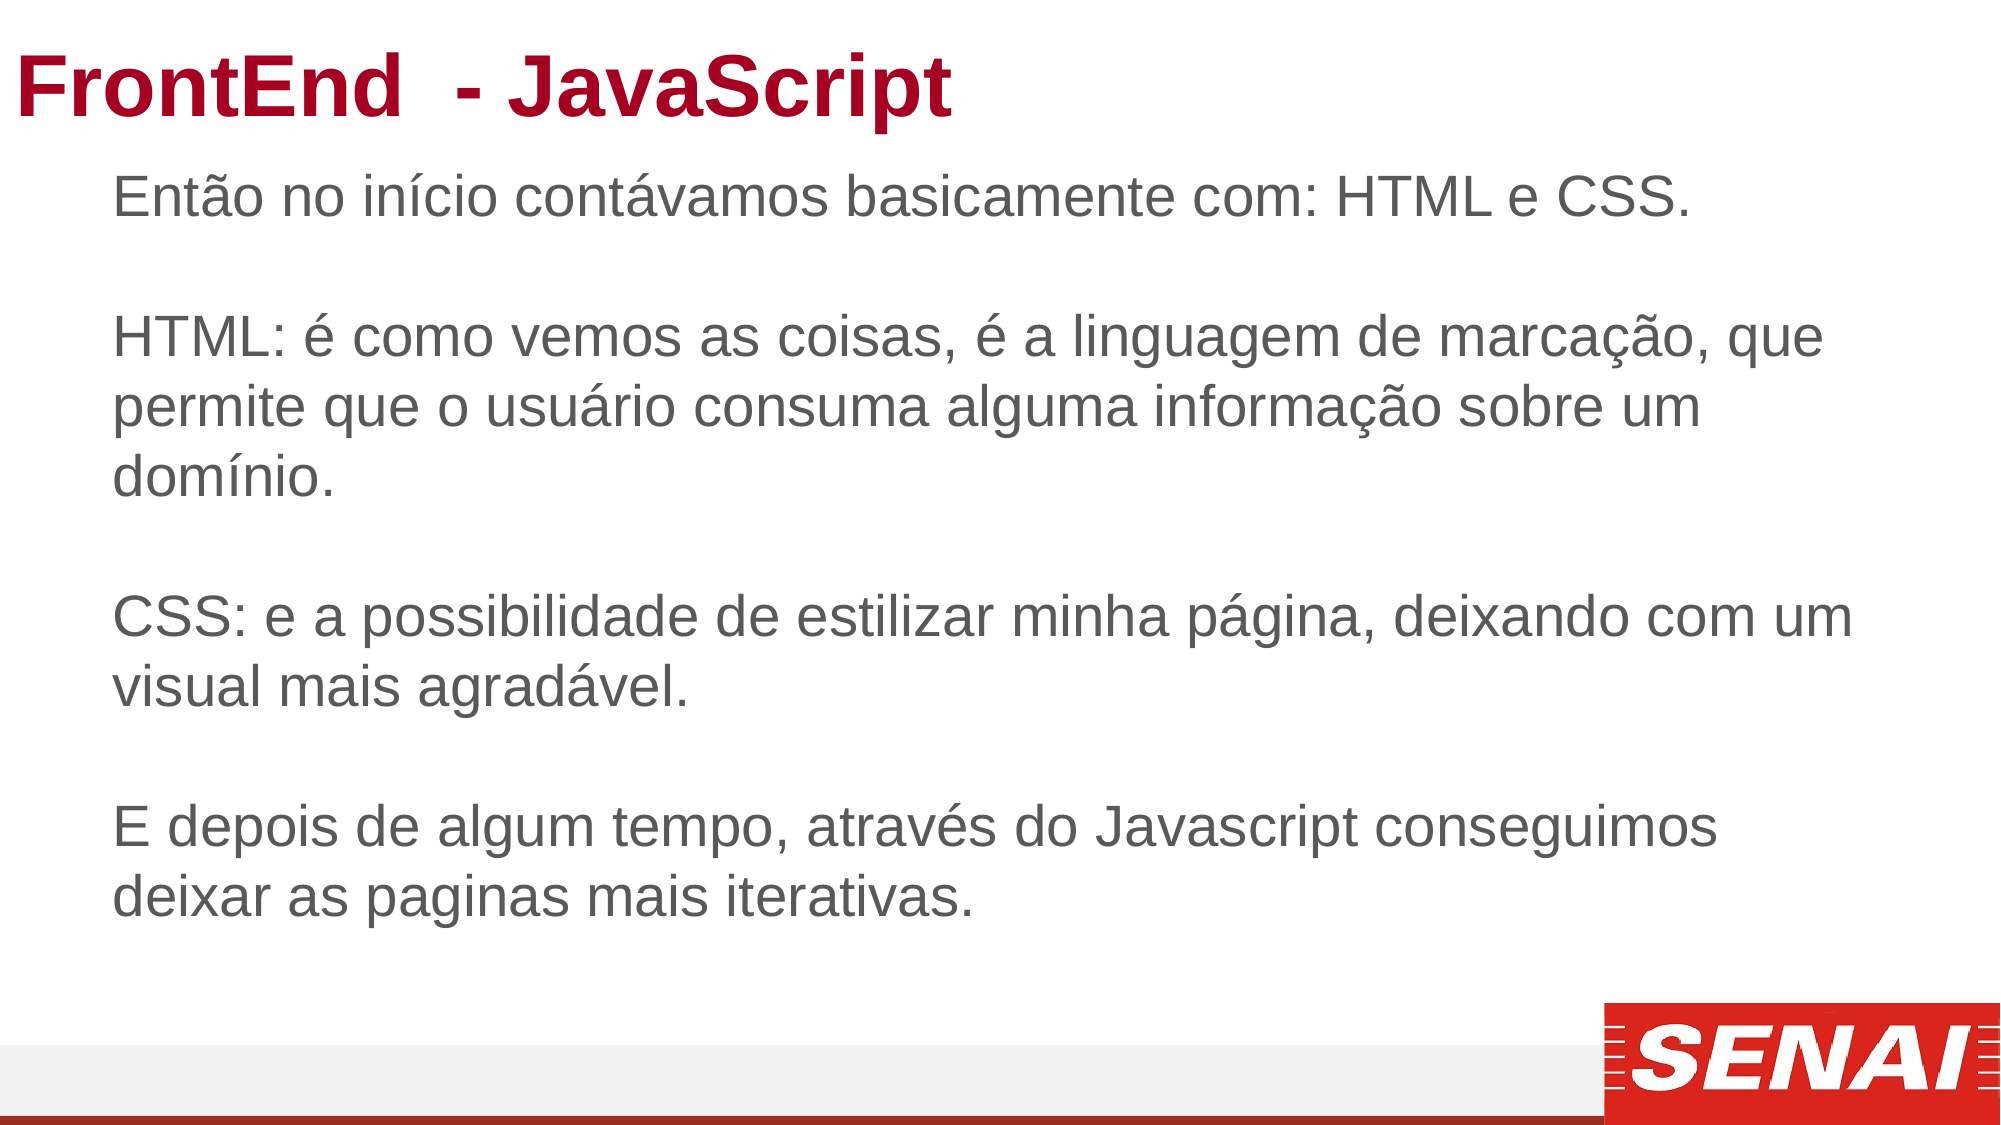

FrontEnd  - JavaScript
# BackEnd – História
Então no início contávamos basicamente com: HTML e CSS.

HTML: é como vemos as coisas, é a linguagem de marcação, que permite que o usuário consuma alguma informação sobre um domínio.

CSS: e a possibilidade de estilizar minha página, deixando com um visual mais agradável.

E depois de algum tempo, através do Javascript conseguimos deixar as paginas mais iterativas.